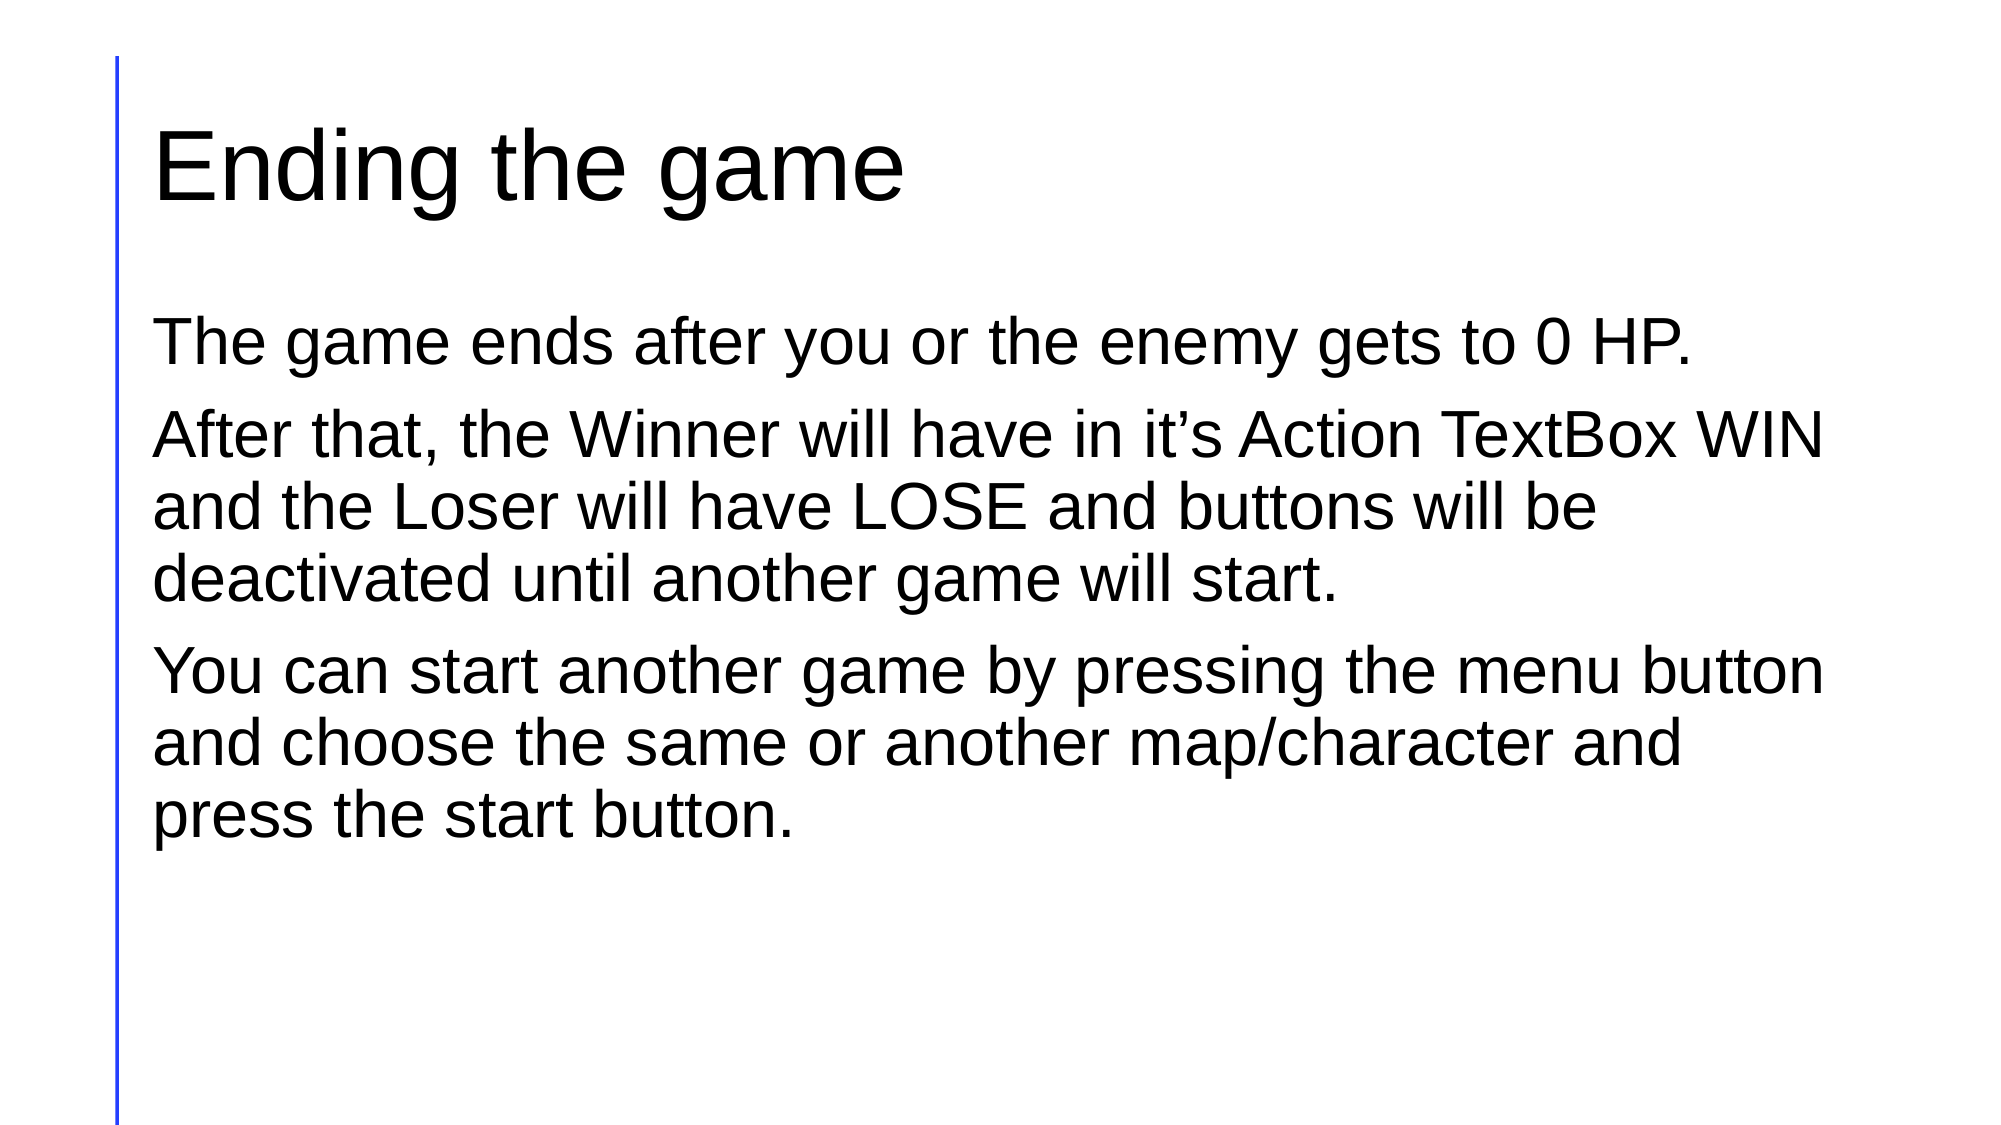

# Ending the game
The game ends after you or the enemy gets to 0 HP.
After that, the Winner will have in it’s Action TextBox WIN and the Loser will have LOSE and buttons will be deactivated until another game will start.
You can start another game by pressing the menu button and choose the same or another map/character and press the start button.